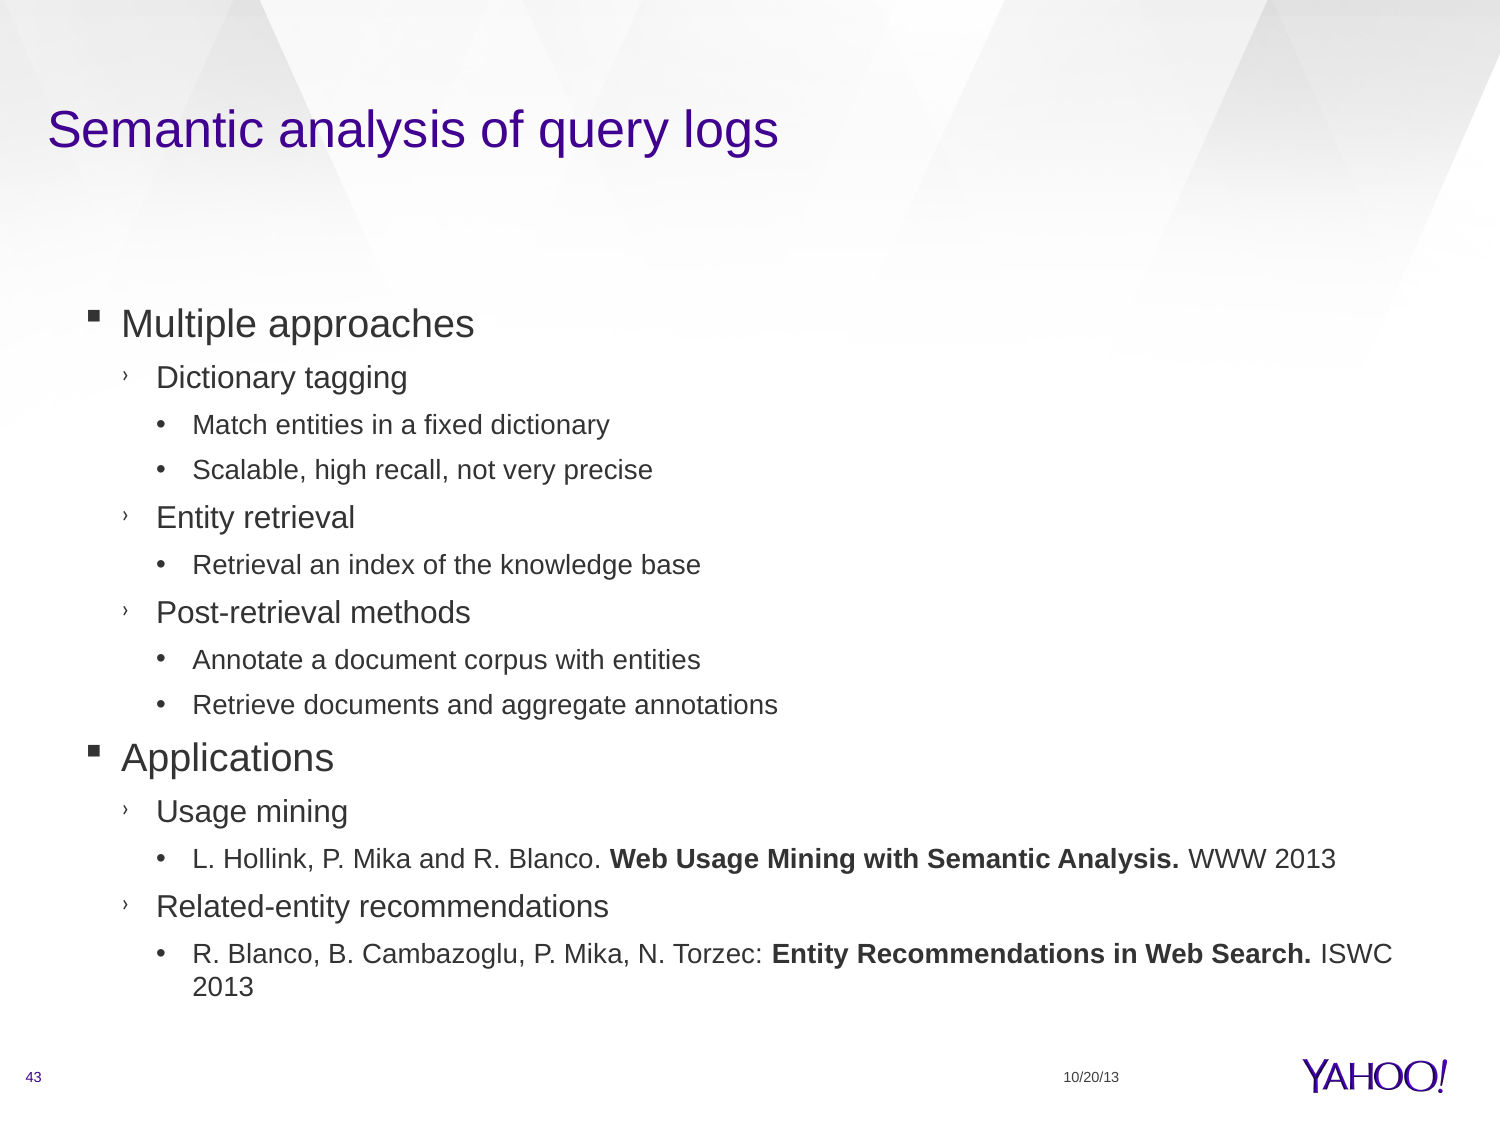

# Semantic analysis of query logs
Multiple approaches
Dictionary tagging
Match entities in a fixed dictionary
Scalable, high recall, not very precise
Entity retrieval
Retrieval an index of the knowledge base
Post-retrieval methods
Annotate a document corpus with entities
Retrieve documents and aggregate annotations
Applications
Usage mining
L. Hollink, P. Mika and R. Blanco. Web Usage Mining with Semantic Analysis. WWW 2013
Related-entity recommendations
R. Blanco, B. Cambazoglu, P. Mika, N. Torzec: Entity Recommendations in Web Search. ISWC 2013

43
10/20/13